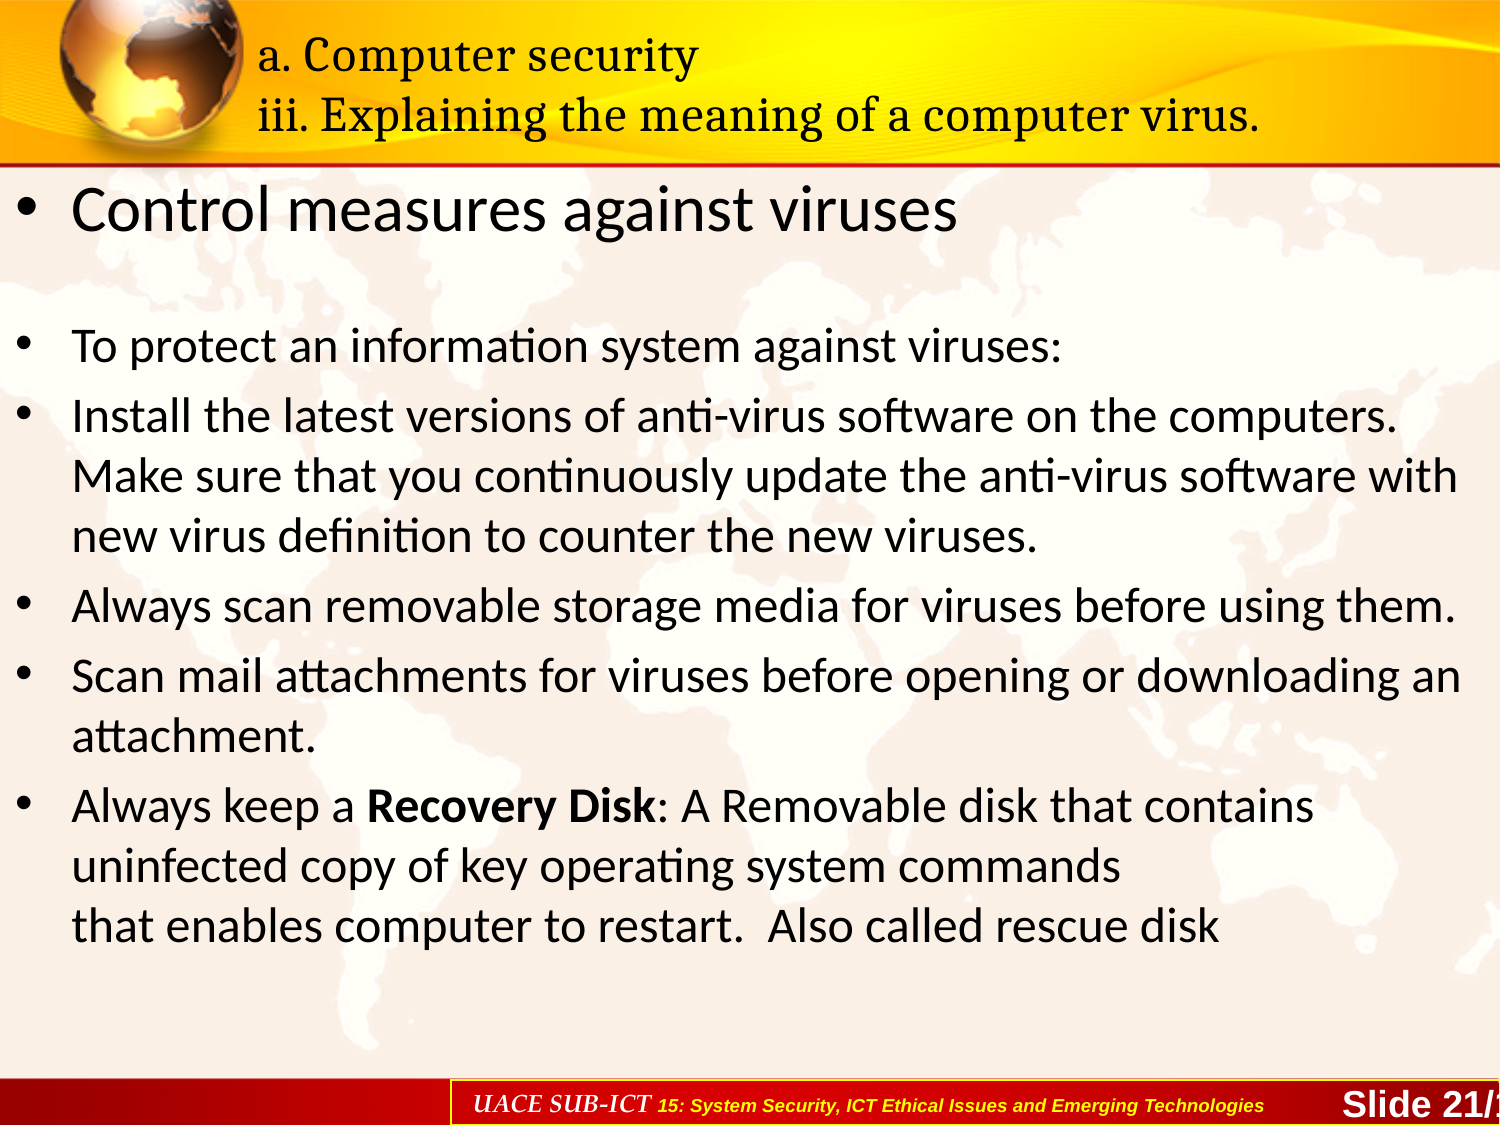

# a. Computer security iii. Explaining the meaning of a computer virus.
Control measures against viruses
To protect an information system against viruses:
Install the latest versions of anti-virus software on the computers. Make sure that you continuously update the anti-virus software with new virus definition to counter the new viruses.
Always scan removable storage media for viruses before using them.
Scan mail attachments for viruses before opening or downloading an attachment.
Always keep a Recovery Disk: A Removable disk that contains uninfected copy of key operating system commands
that enables computer to restart.  Also called rescue disk